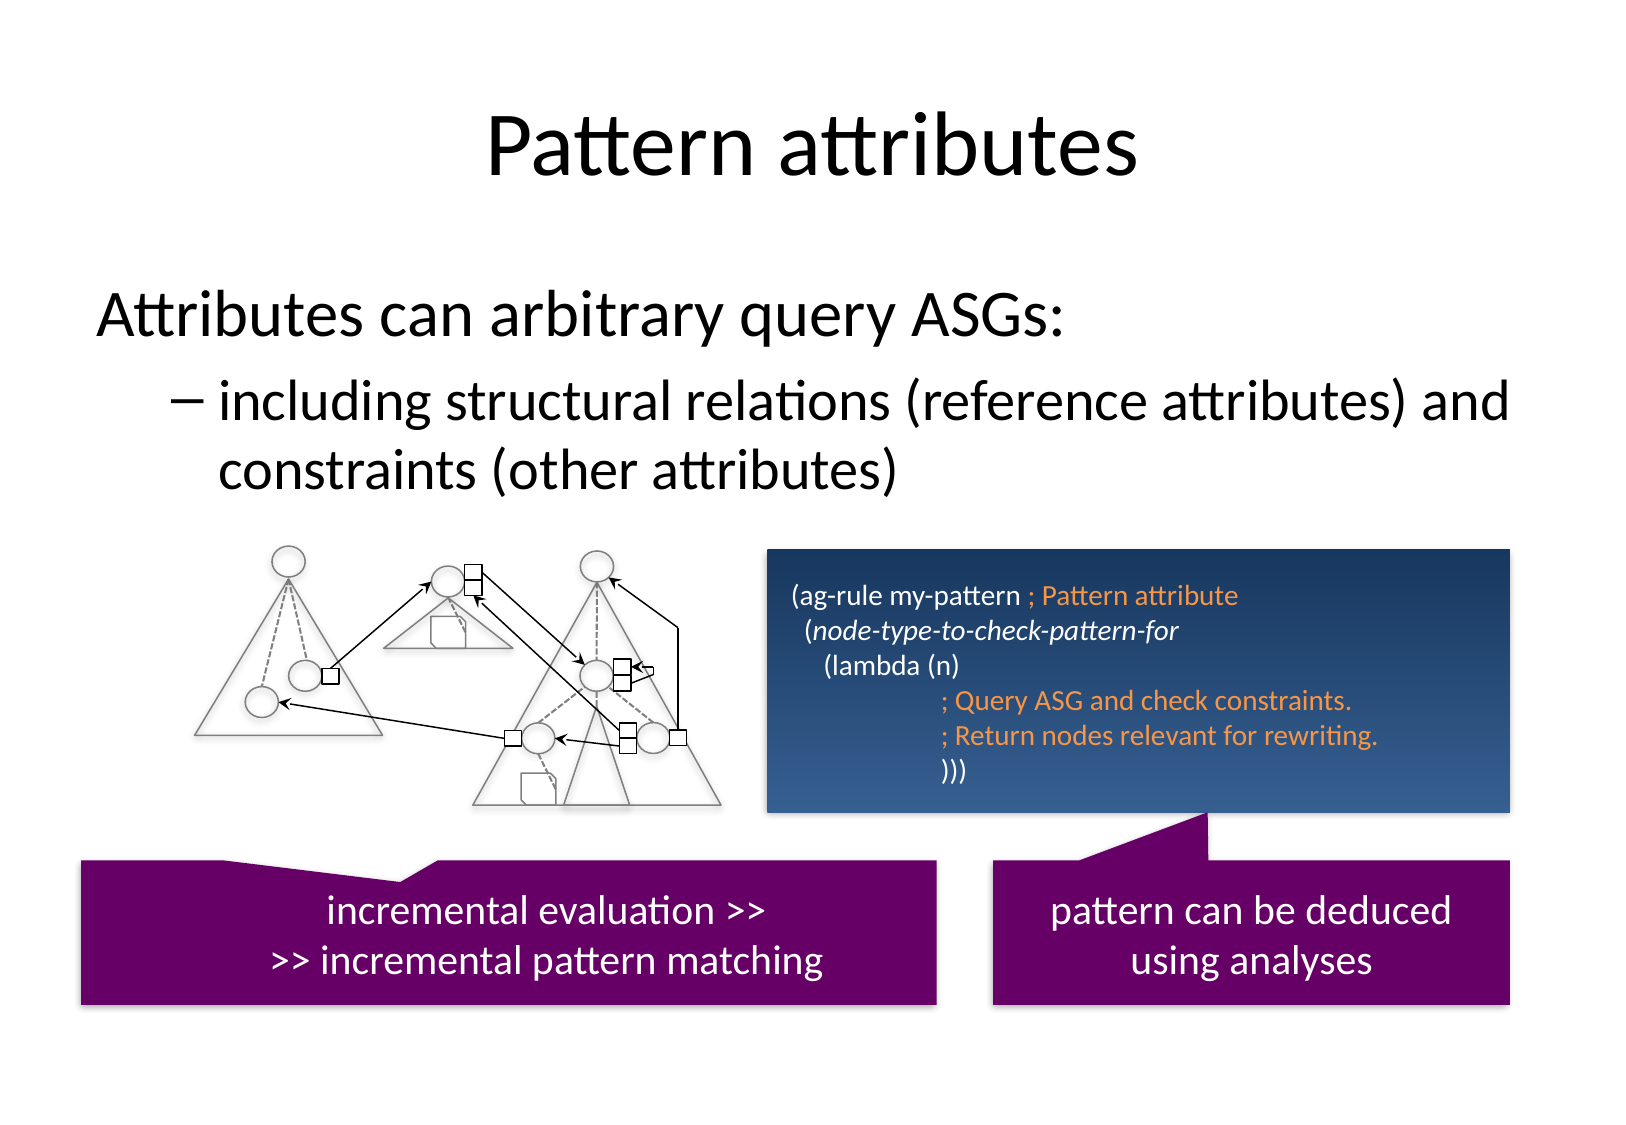

# Pattern attributes
Attributes can arbitrary query ASGs:
including structural relations (reference attributes) and constraints (other attributes)

(ag-rule my-pattern ; Pattern attribute
  (node-type-to-check-pattern-for
     (lambda (n)
	; Query ASG and check constraints.
	; Return nodes relevant for rewriting.
	)))

incremental evaluation >>
>> incremental pattern matching
pattern can be deduced using analyses